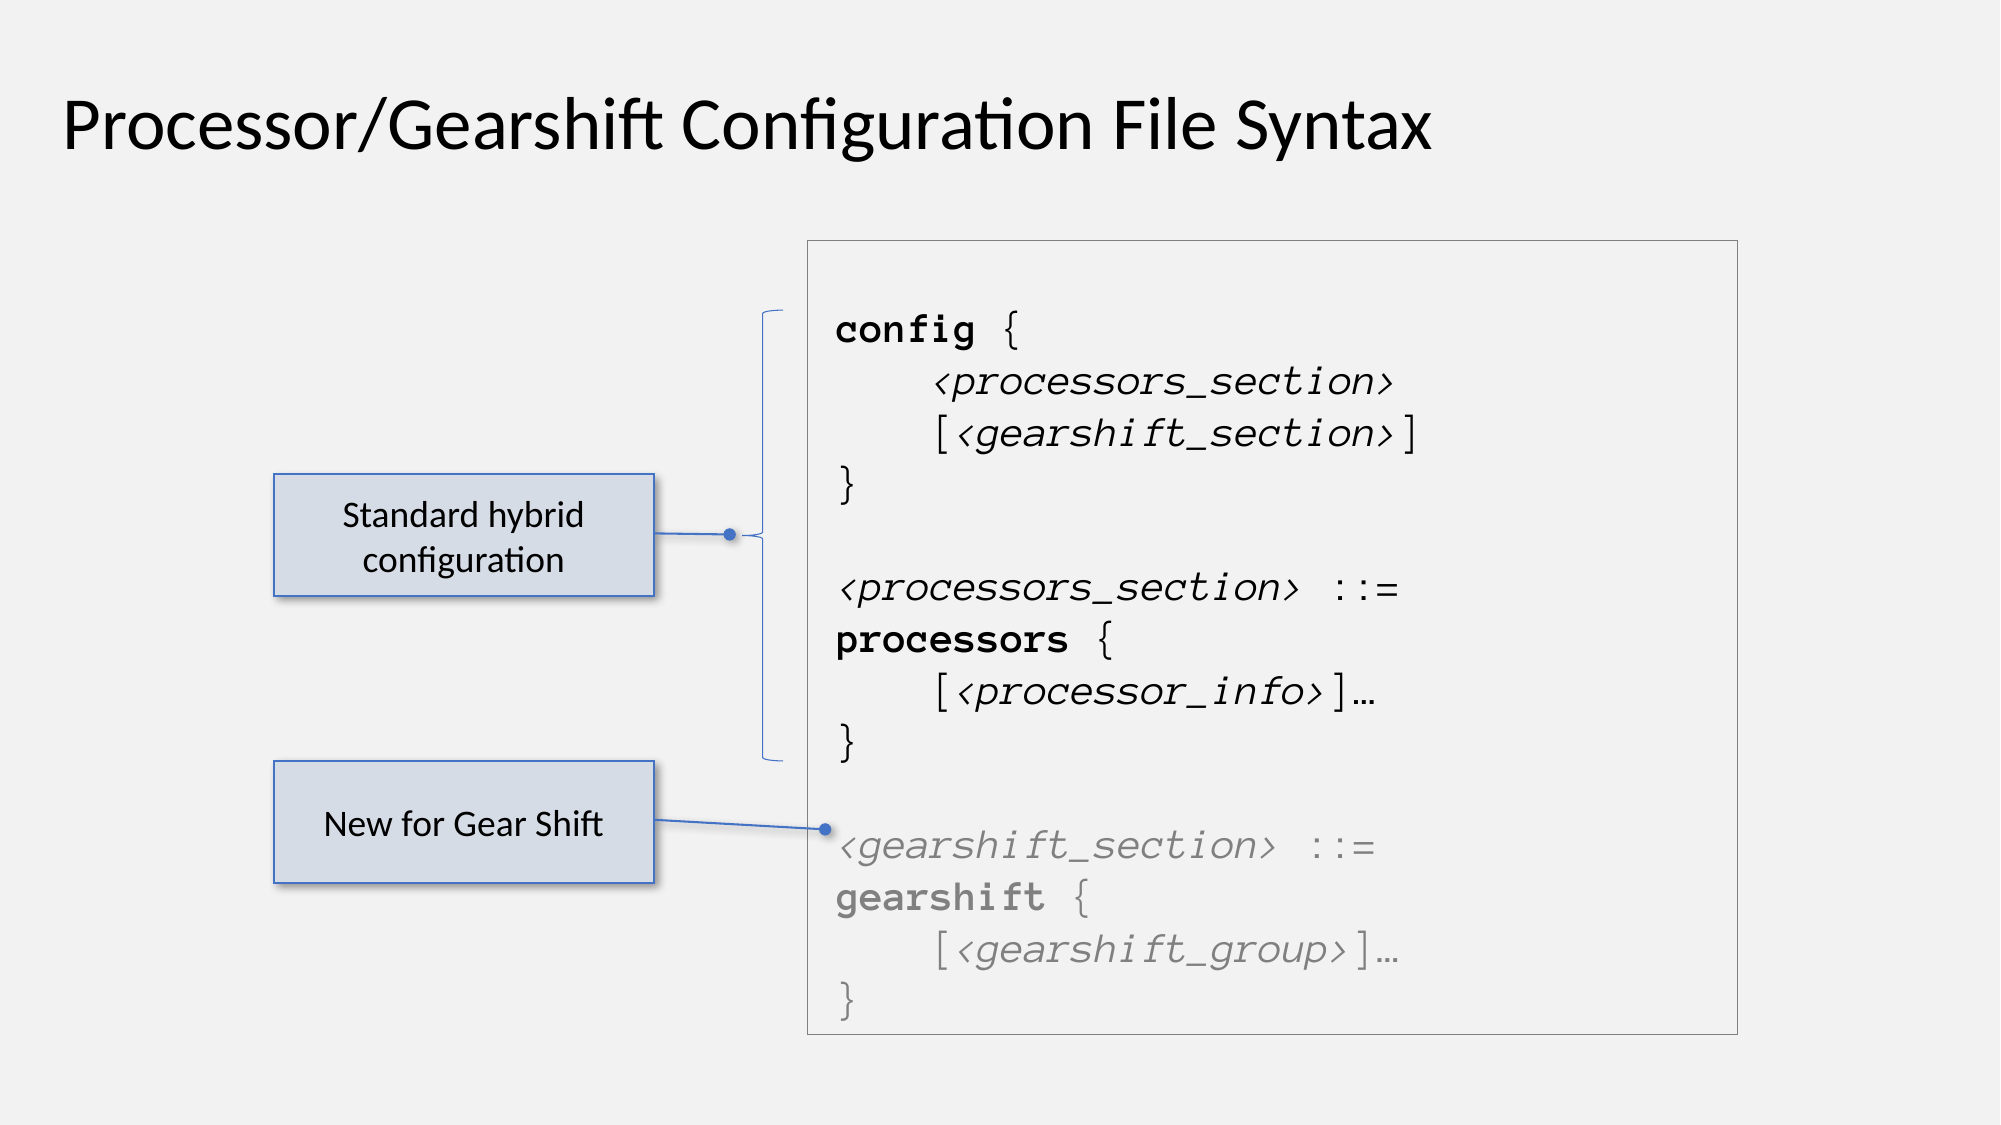

# Processor/Gearshift Configuration File Syntax

config {
    <processors_section>
    [<gearshift_section>]
}

<processors_section> ::=
processors {
    [<processor_info>]…
}

<gearshift_section> ::=
gearshift {
    [<gearshift_group>]…
}

Standard hybrid configuration
New for Gear Shift